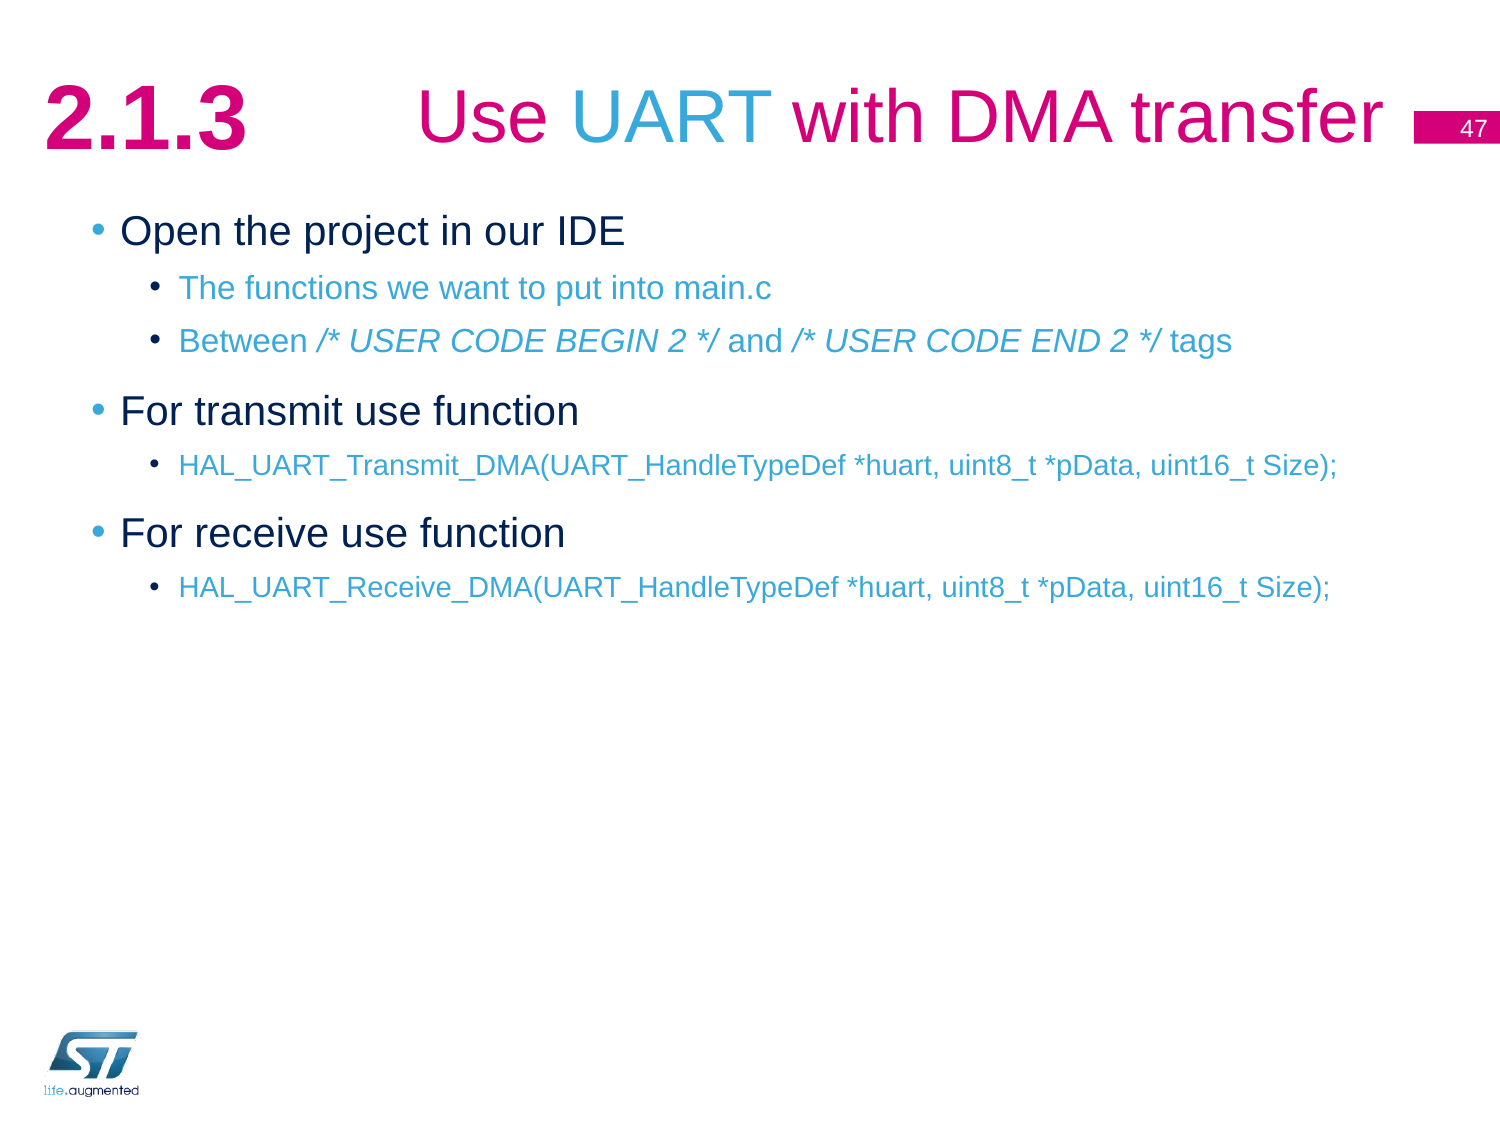

# Use UART with DMA transfer
2.1.3
47
Open the project in our IDE
The functions we want to put into main.c
Between /* USER CODE BEGIN 2 */ and /* USER CODE END 2 */ tags
For transmit use function
HAL_UART_Transmit_DMA(UART_HandleTypeDef *huart, uint8_t *pData, uint16_t Size);
For receive use function
HAL_UART_Receive_DMA(UART_HandleTypeDef *huart, uint8_t *pData, uint16_t Size);